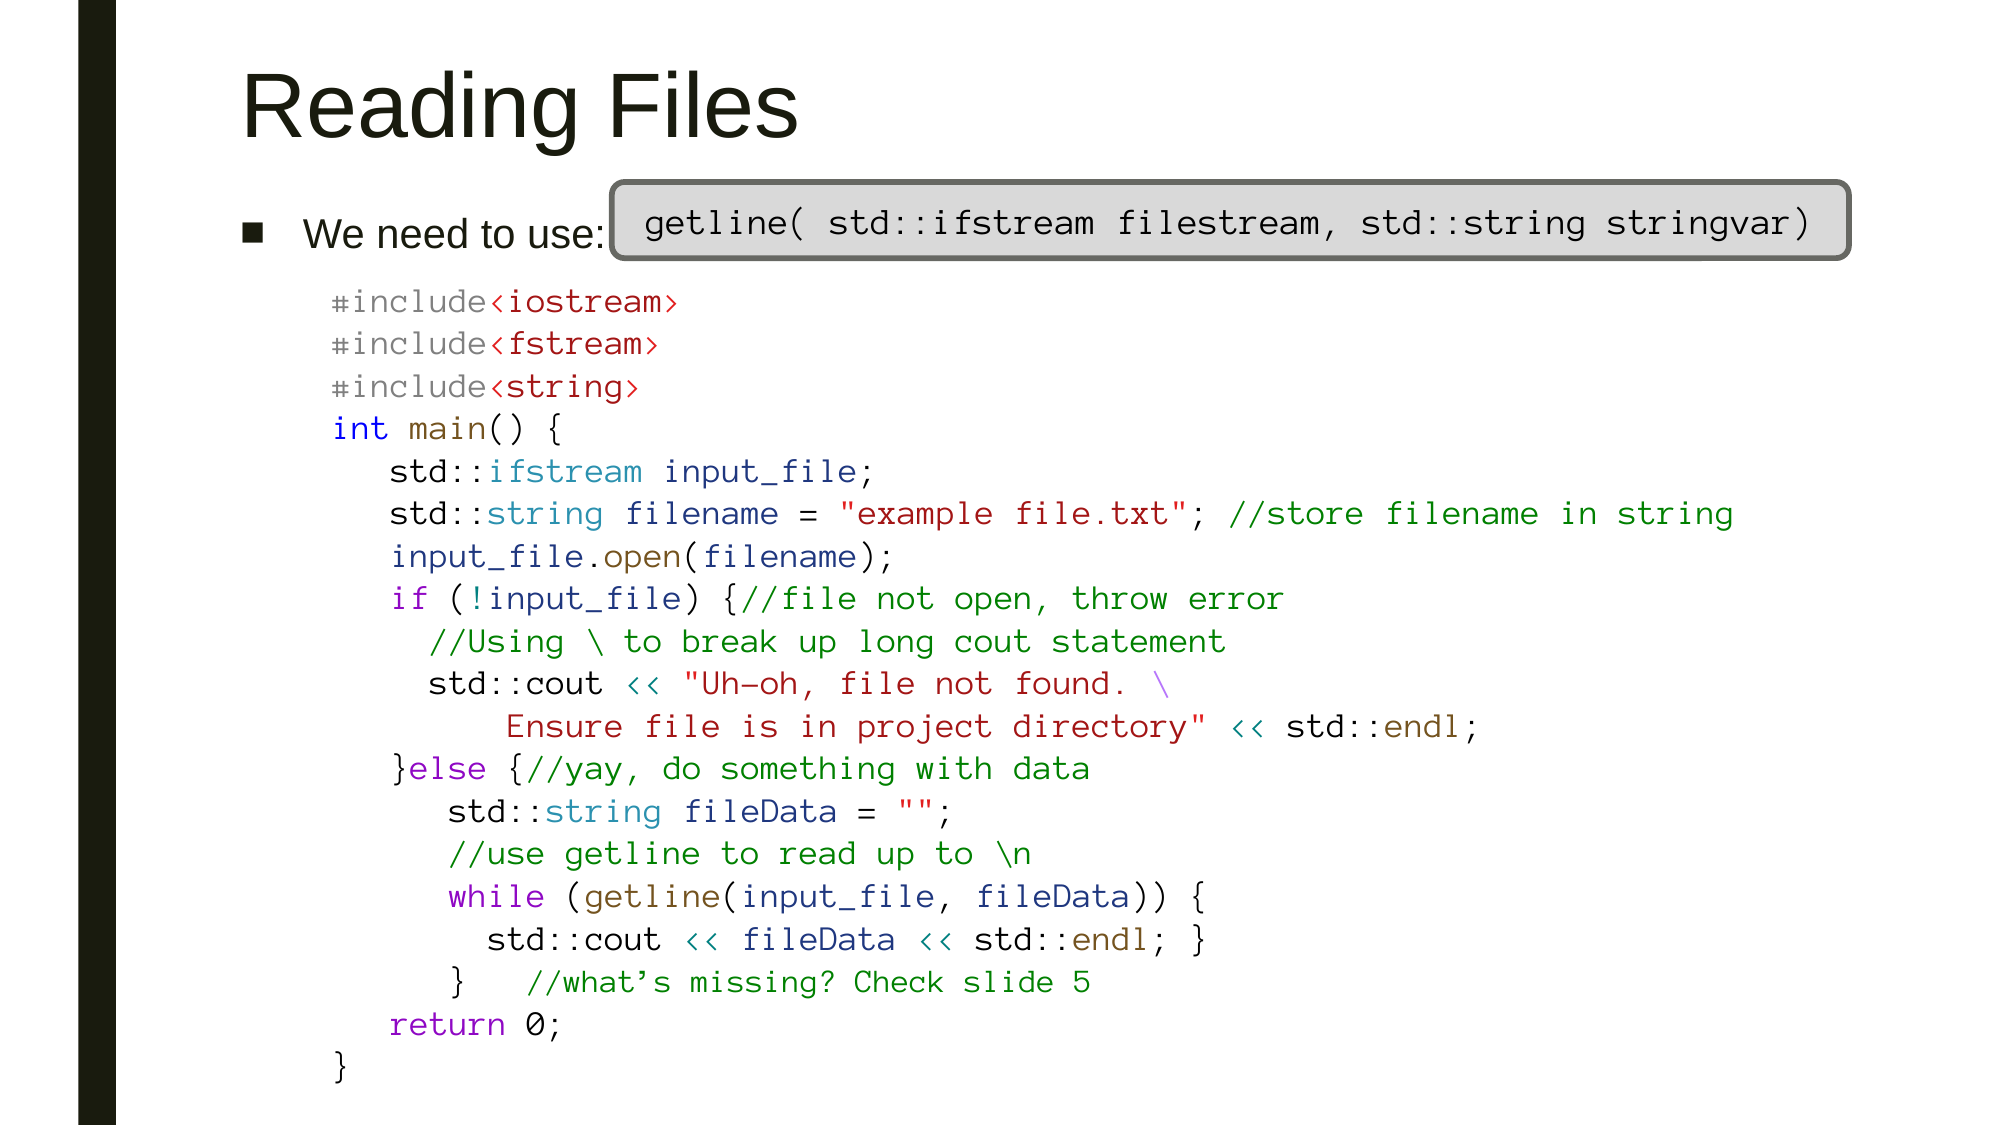

# Reading Files
We need to use:
getline( std::ifstream filestream, std::string stringvar)
#include<iostream>
#include<fstream>
#include<string>
int main() {
   std::ifstream input_file;
   std::string filename = "example file.txt"; //store filename in string
   input_file.open(filename);
   if (!input_file) {//file not open, throw error
     //Using \ to break up long cout statement
     std::cout << "Uh-oh, file not found. \
         Ensure file is in project directory" << std::endl;
   }else {//yay, do something with data
      std::string fileData = "";
      //use getline to read up to \n
      while (getline(input_file, fileData)) {
        std::cout << fileData << std::endl; }
      }   //what’s missing? Check slide 5
   return 0;
}